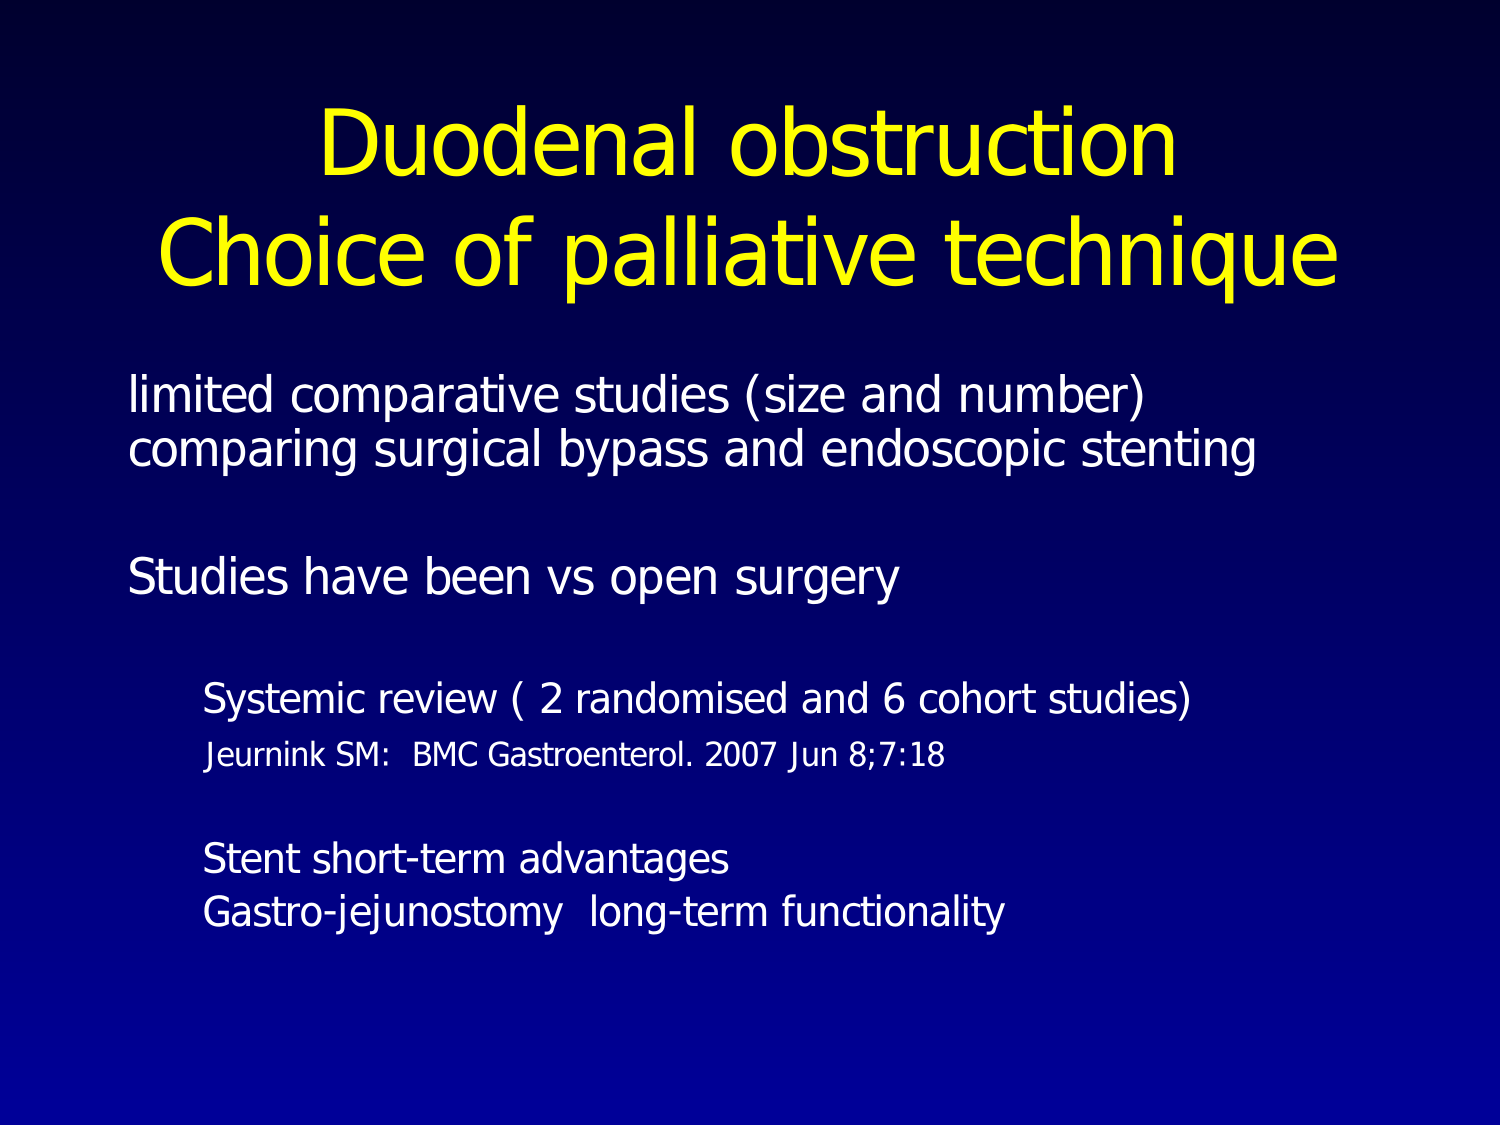

# Duodenal obstruction Choice of palliative technique
limited comparative studies (size and number) comparing surgical bypass and endoscopic stenting

Studies have been vs open surgery

Systemic review ( 2 randomised and 6 cohort studies)
Jeurnink SM:  BMC Gastroenterol. 2007 Jun 8;7:18

Stent short-term advantages
Gastro-jejunostomy  long-term functionality